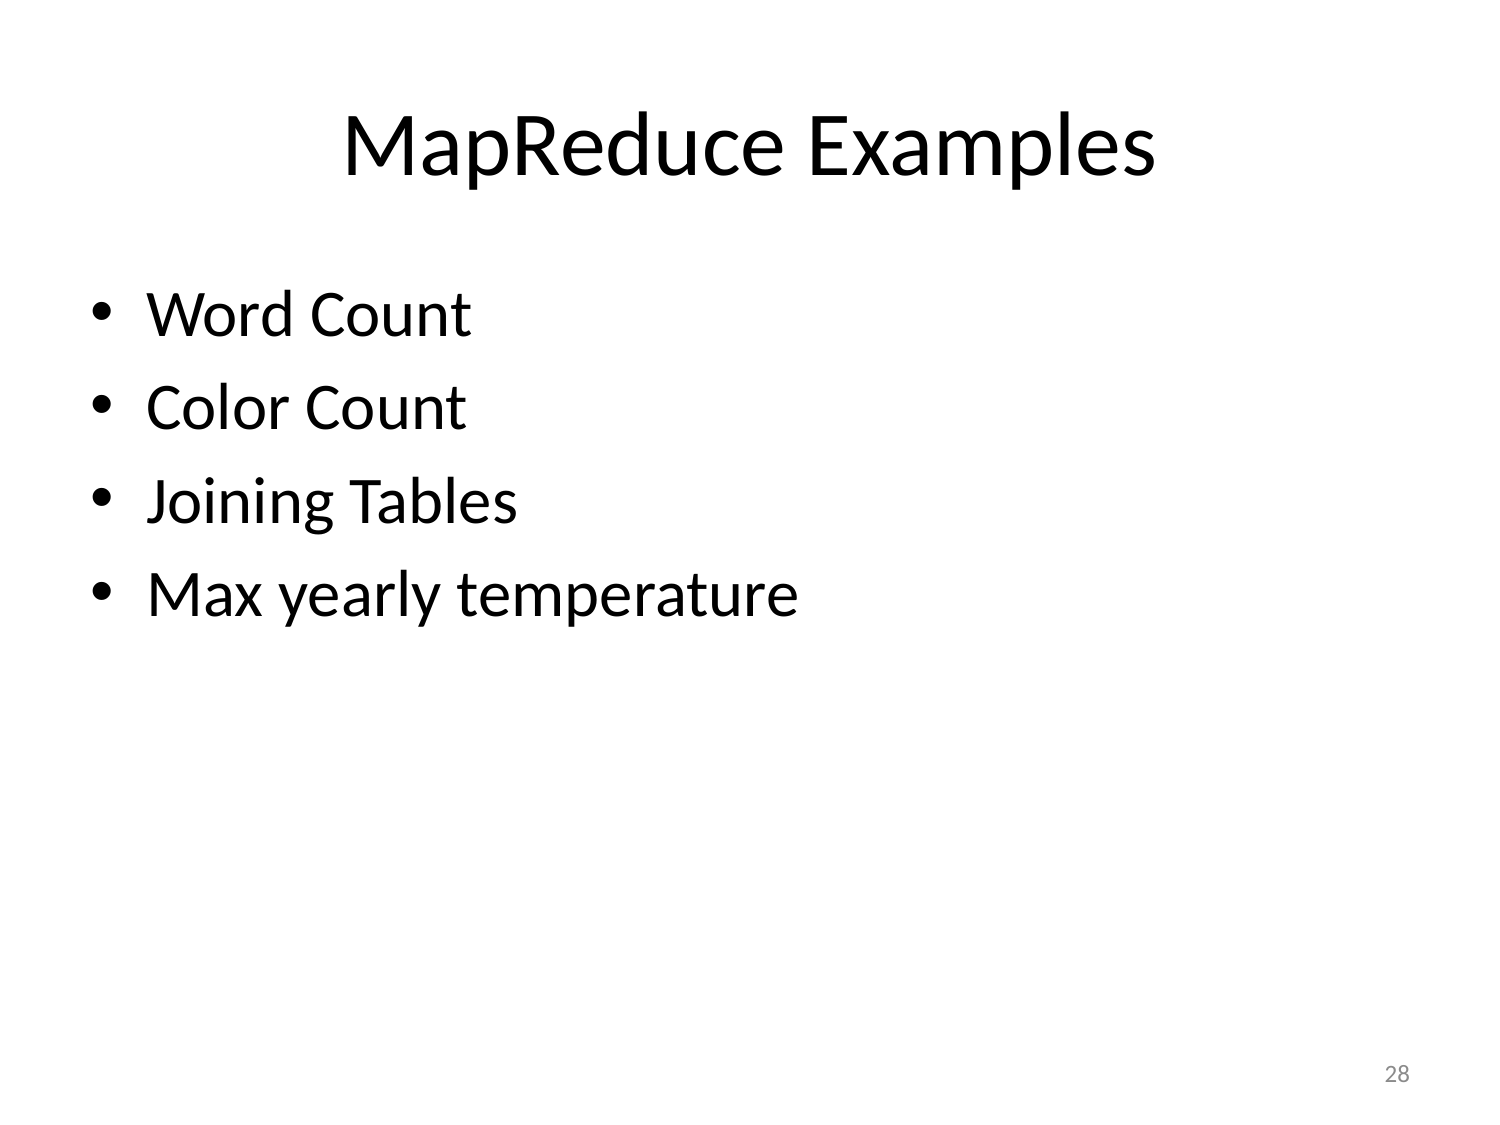

# MapReduce Examples
Word Count
Color Count
Joining Tables
Max yearly temperature

28